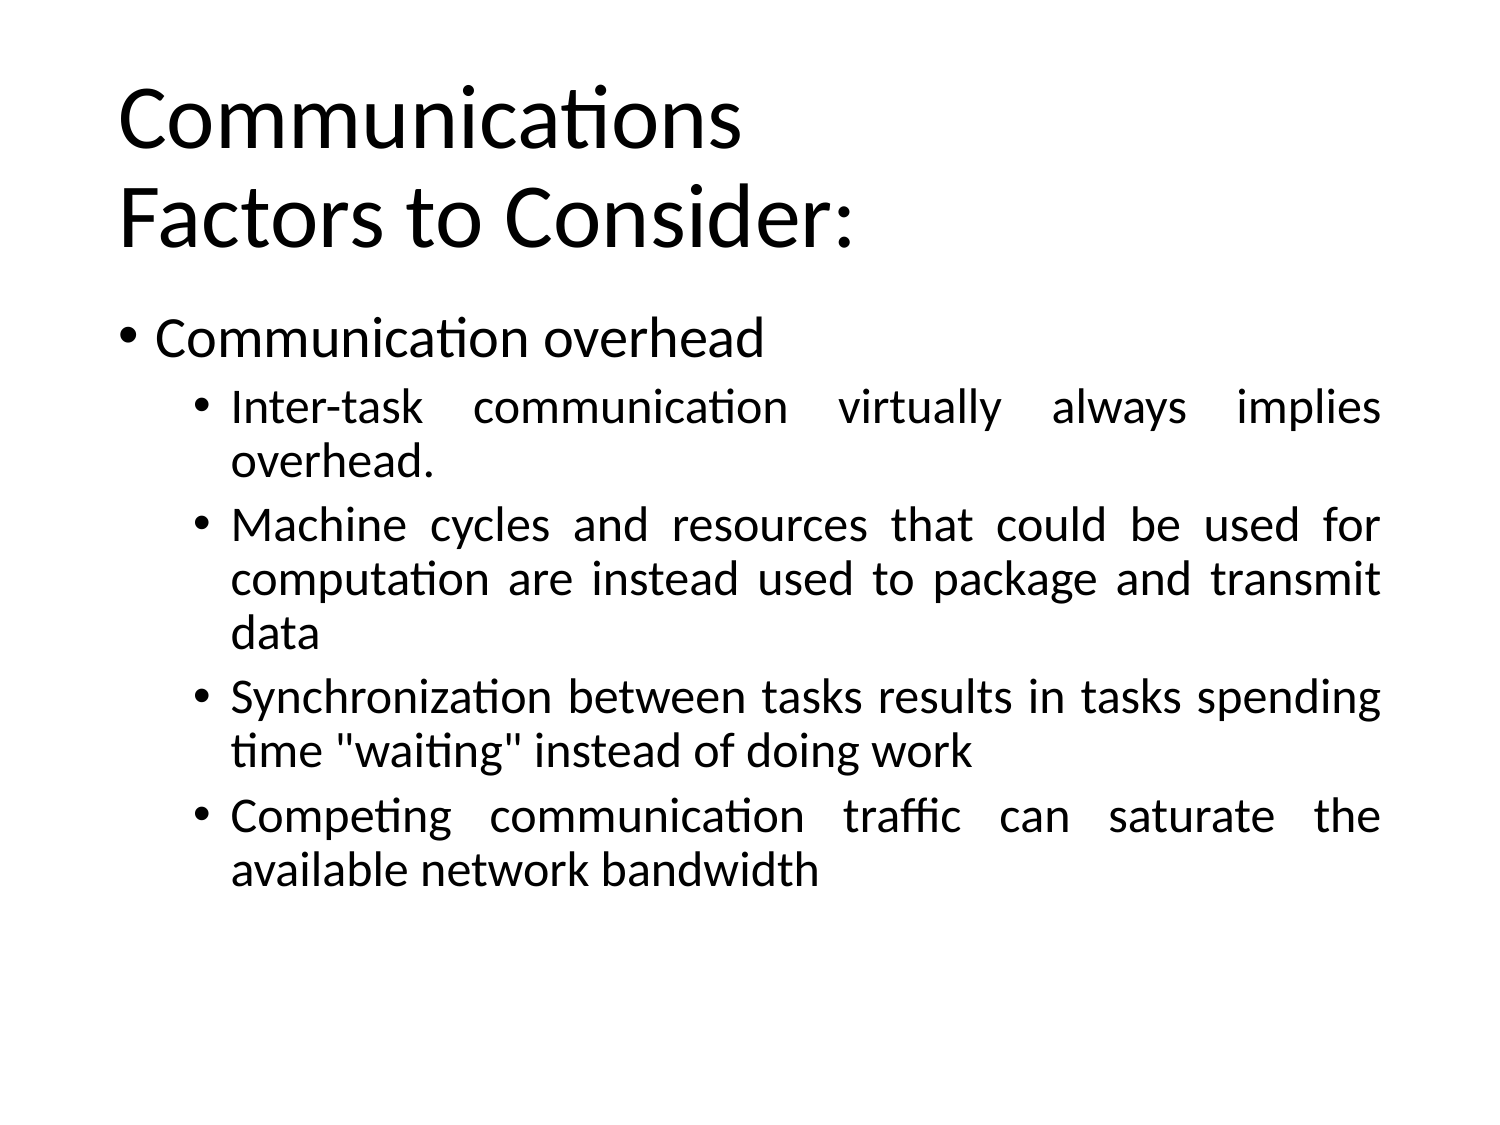

# Communications Factors to Consider:
Communication overhead
Inter-task communication virtually always implies overhead.
Machine cycles and resources that could be used for computation are instead used to package and transmit data
Synchronization between tasks results in tasks spending time "waiting" instead of doing work
Competing communication traffic can saturate the available network bandwidth